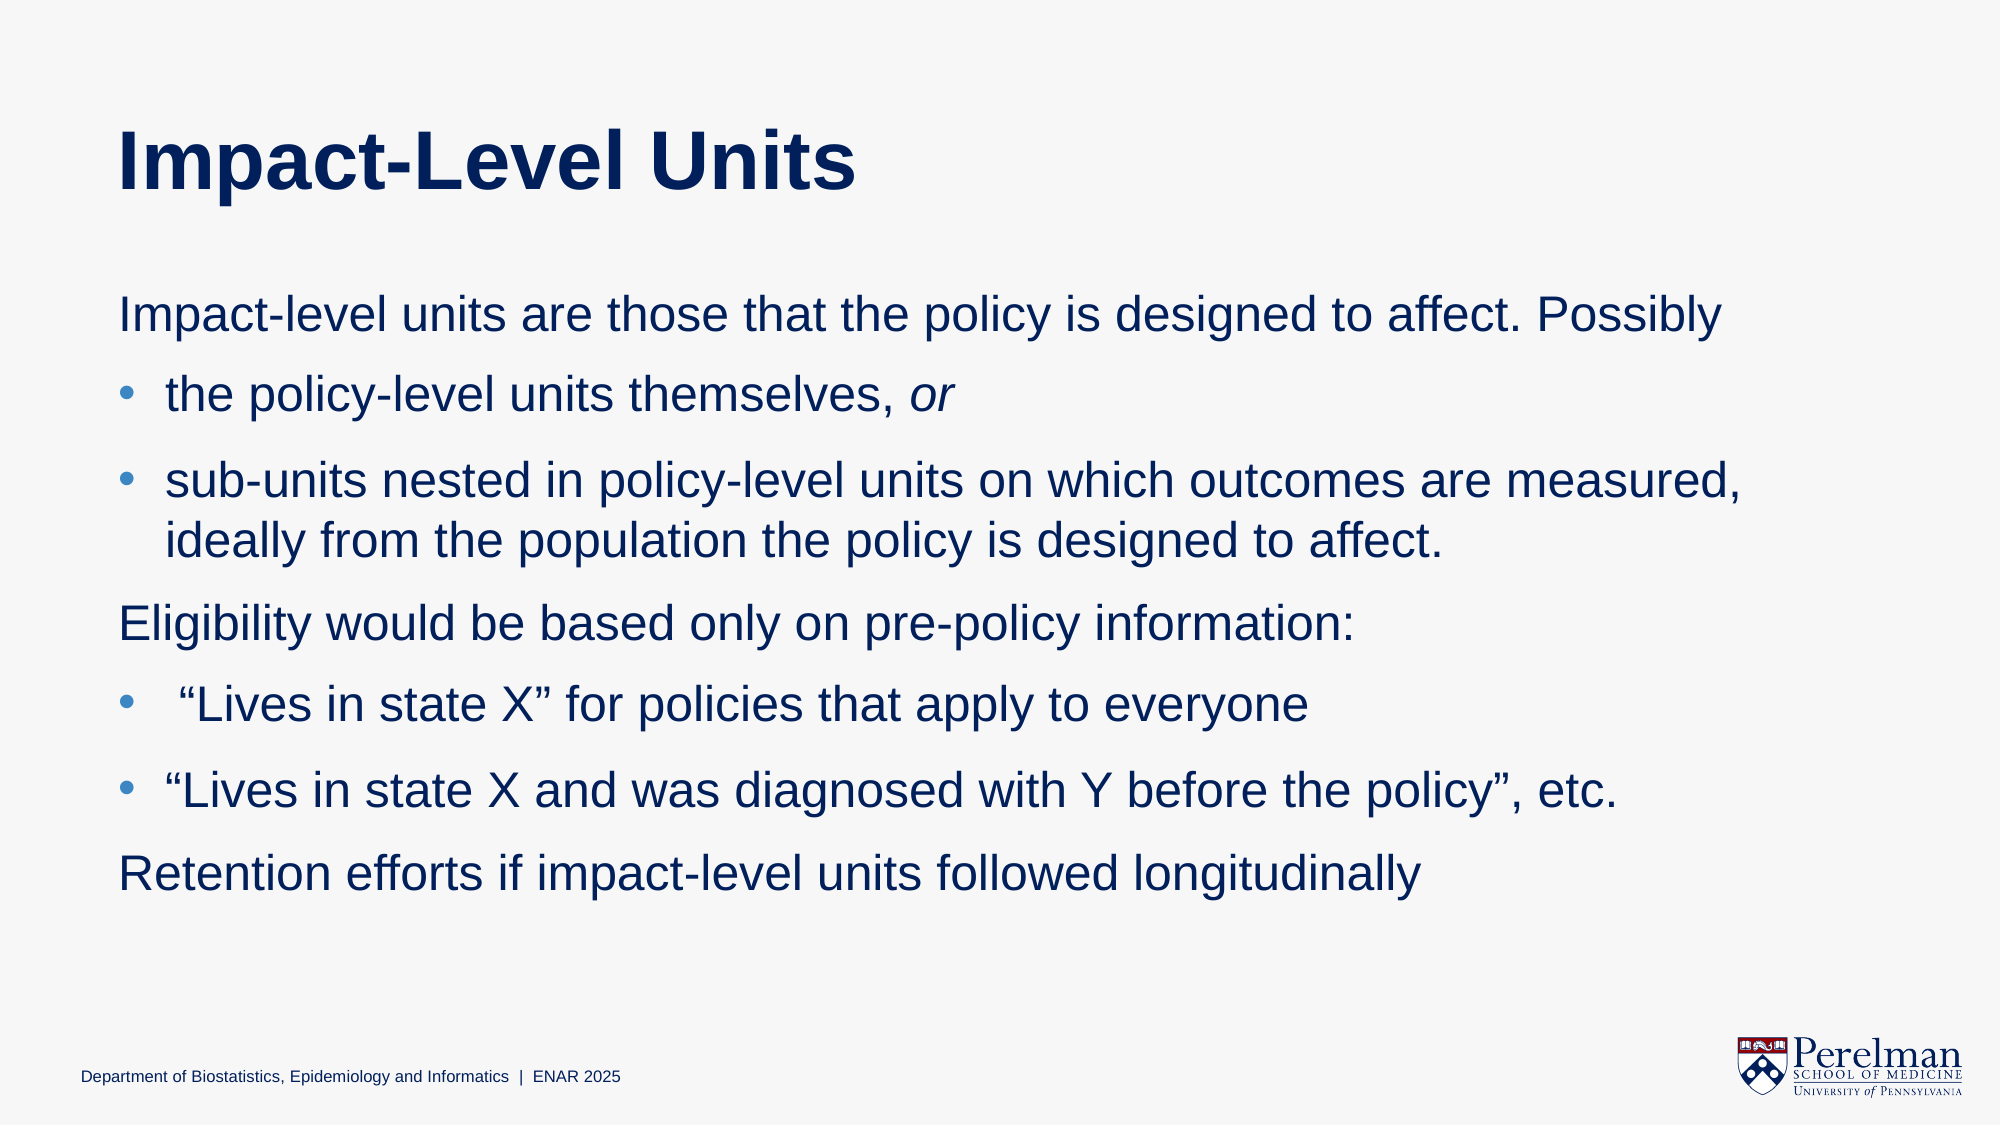

# Impact-Level Units
Impact-level units are those that the policy is designed to affect. Possibly
the policy-level units themselves, or
sub-units nested in policy-level units on which outcomes are measured, ideally from the population the policy is designed to affect.
Eligibility would be based only on pre-policy information:
 “Lives in state X” for policies that apply to everyone
“Lives in state X and was diagnosed with Y before the policy”, etc.
Retention efforts if impact-level units followed longitudinally